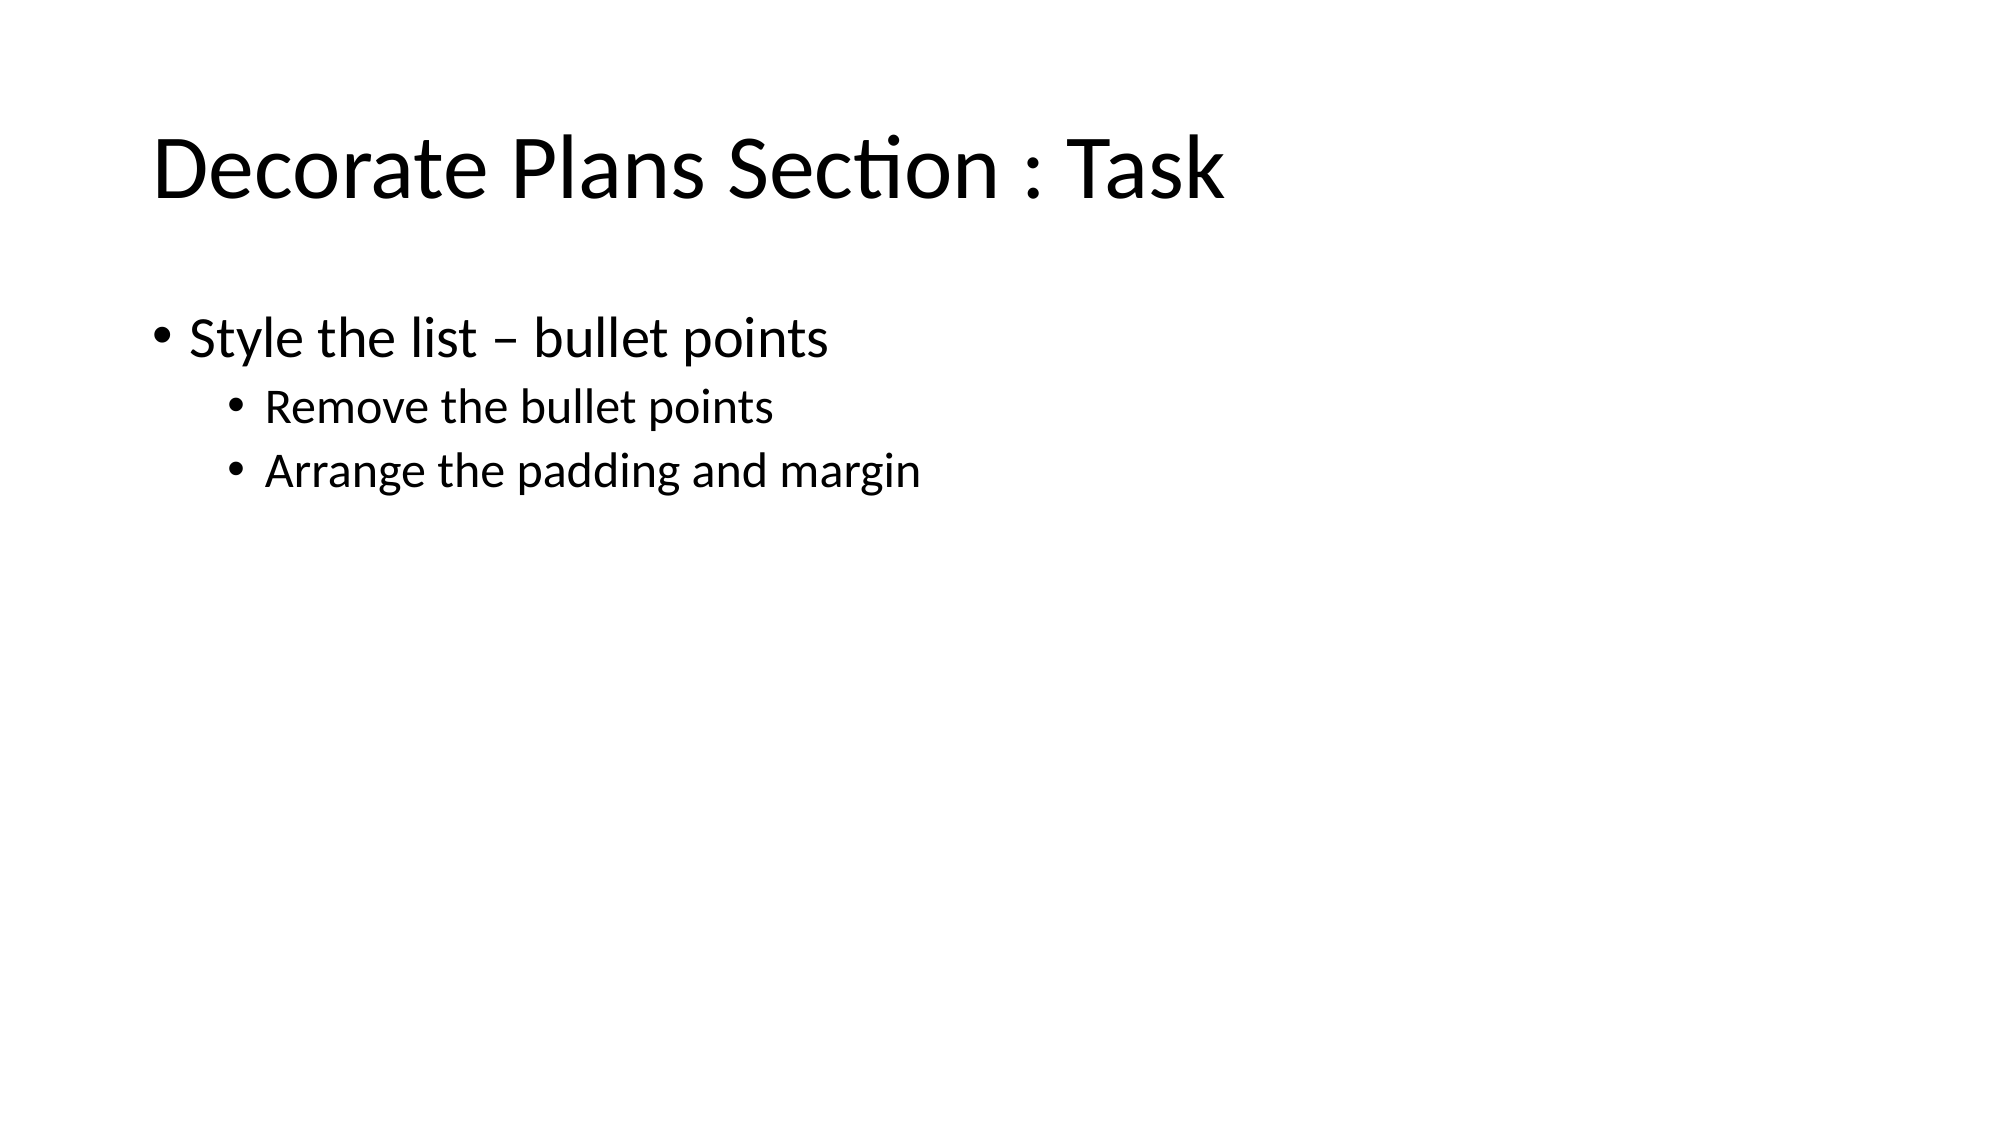

# Decorate Plans Section : Task
Style the list – bullet points
Remove the bullet points
Arrange the padding and margin